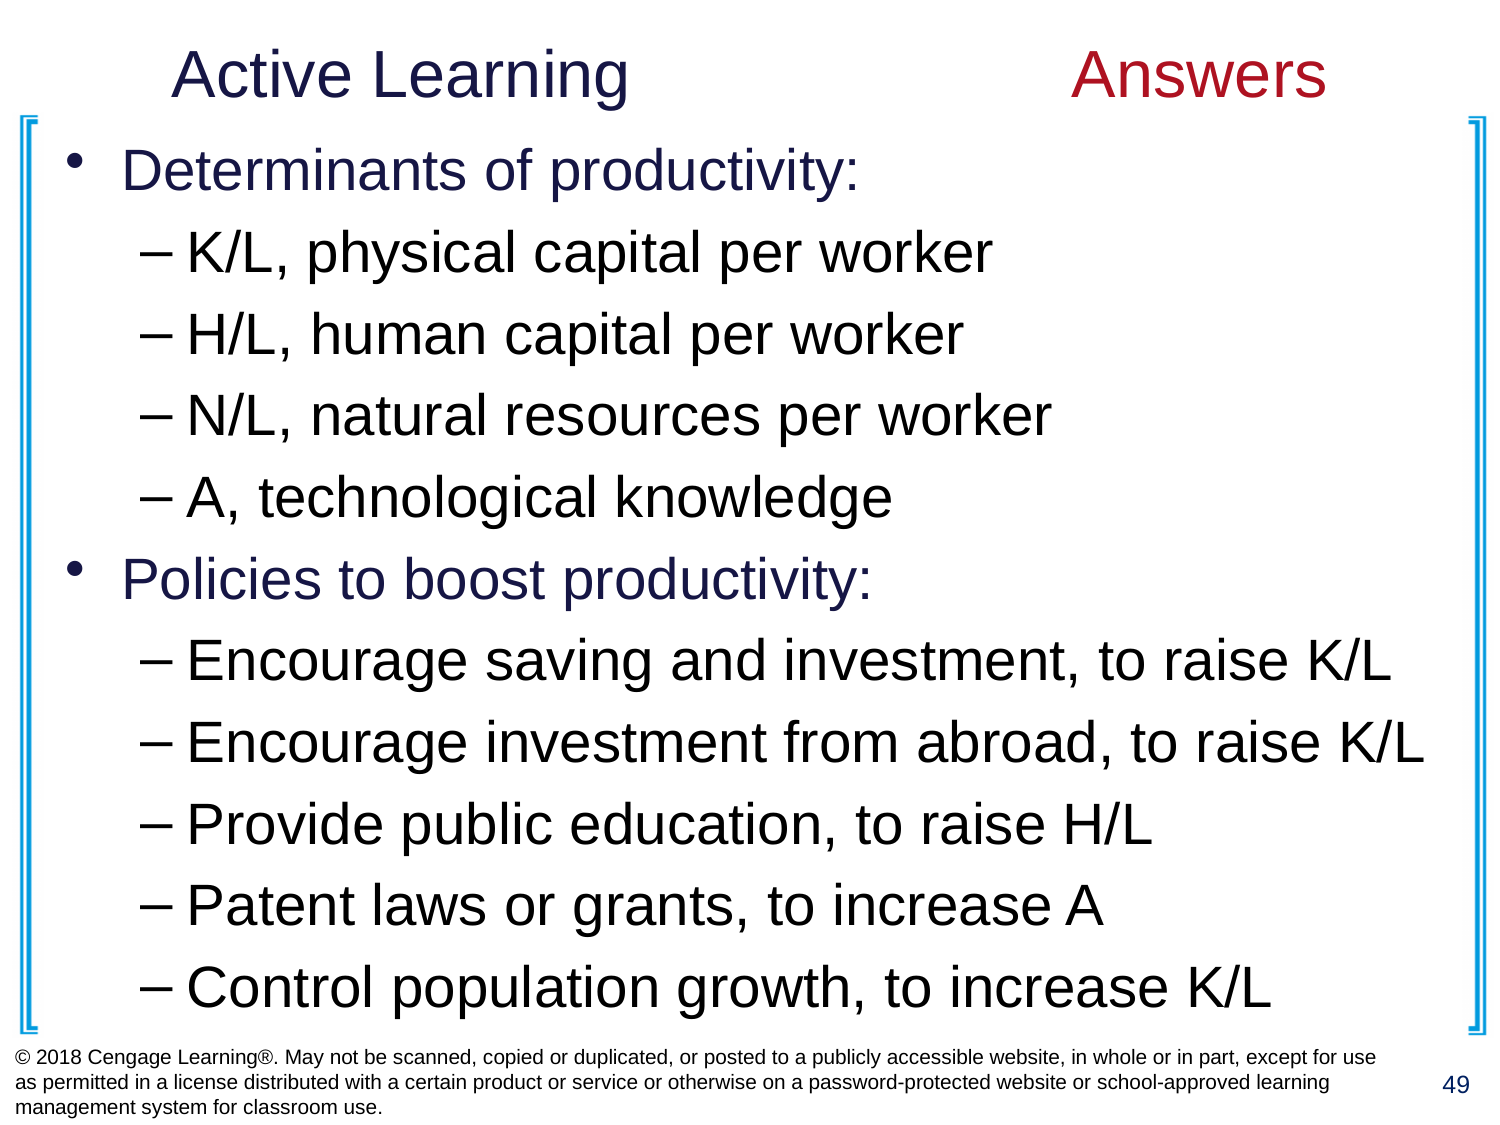

# Active Learning 			Answers
Determinants of productivity:
K/L, physical capital per worker
H/L, human capital per worker
N/L, natural resources per worker
A, technological knowledge
Policies to boost productivity:
Encourage saving and investment, to raise K/L
Encourage investment from abroad, to raise K/L
Provide public education, to raise H/L
Patent laws or grants, to increase A
Control population growth, to increase K/L

© 2018 Cengage Learning®. May not be scanned, copied or duplicated, or posted to a publicly accessible website, in whole or in part, except for use as permitted in a license distributed with a certain product or service or otherwise on a password-protected website or school-approved learning management system for classroom use.
49